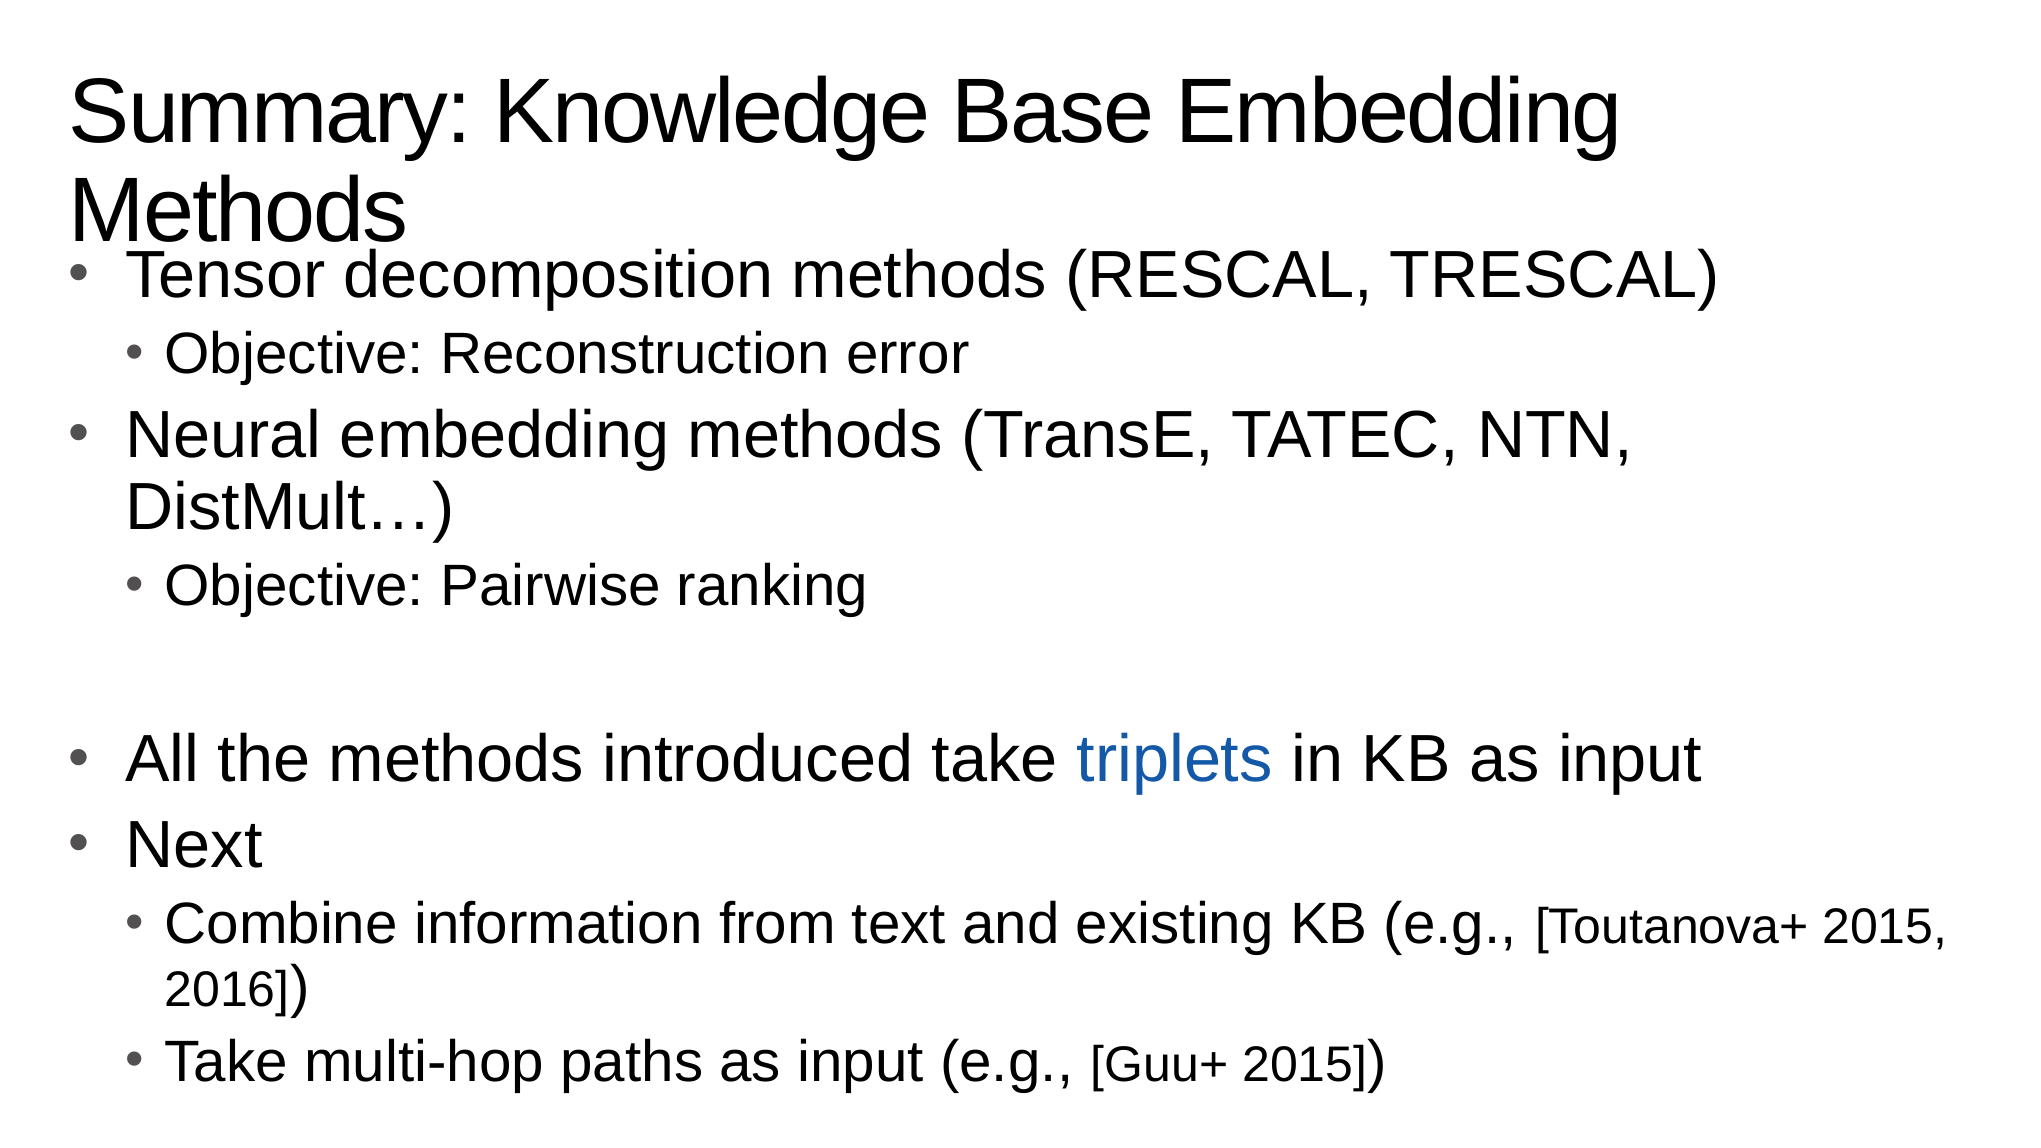

# Summary: Knowledge Base Embedding Methods
Tensor decomposition methods (RESCAL, TRESCAL)
Objective: Reconstruction error
Neural embedding methods (TransE, TATEC, NTN, DistMult…)
Objective: Pairwise ranking

All the methods introduced take triplets in KB as input
Next
Combine information from text and existing KB (e.g., [Toutanova+ 2015, 2016])
Take multi-hop paths as input (e.g., [Guu+ 2015])